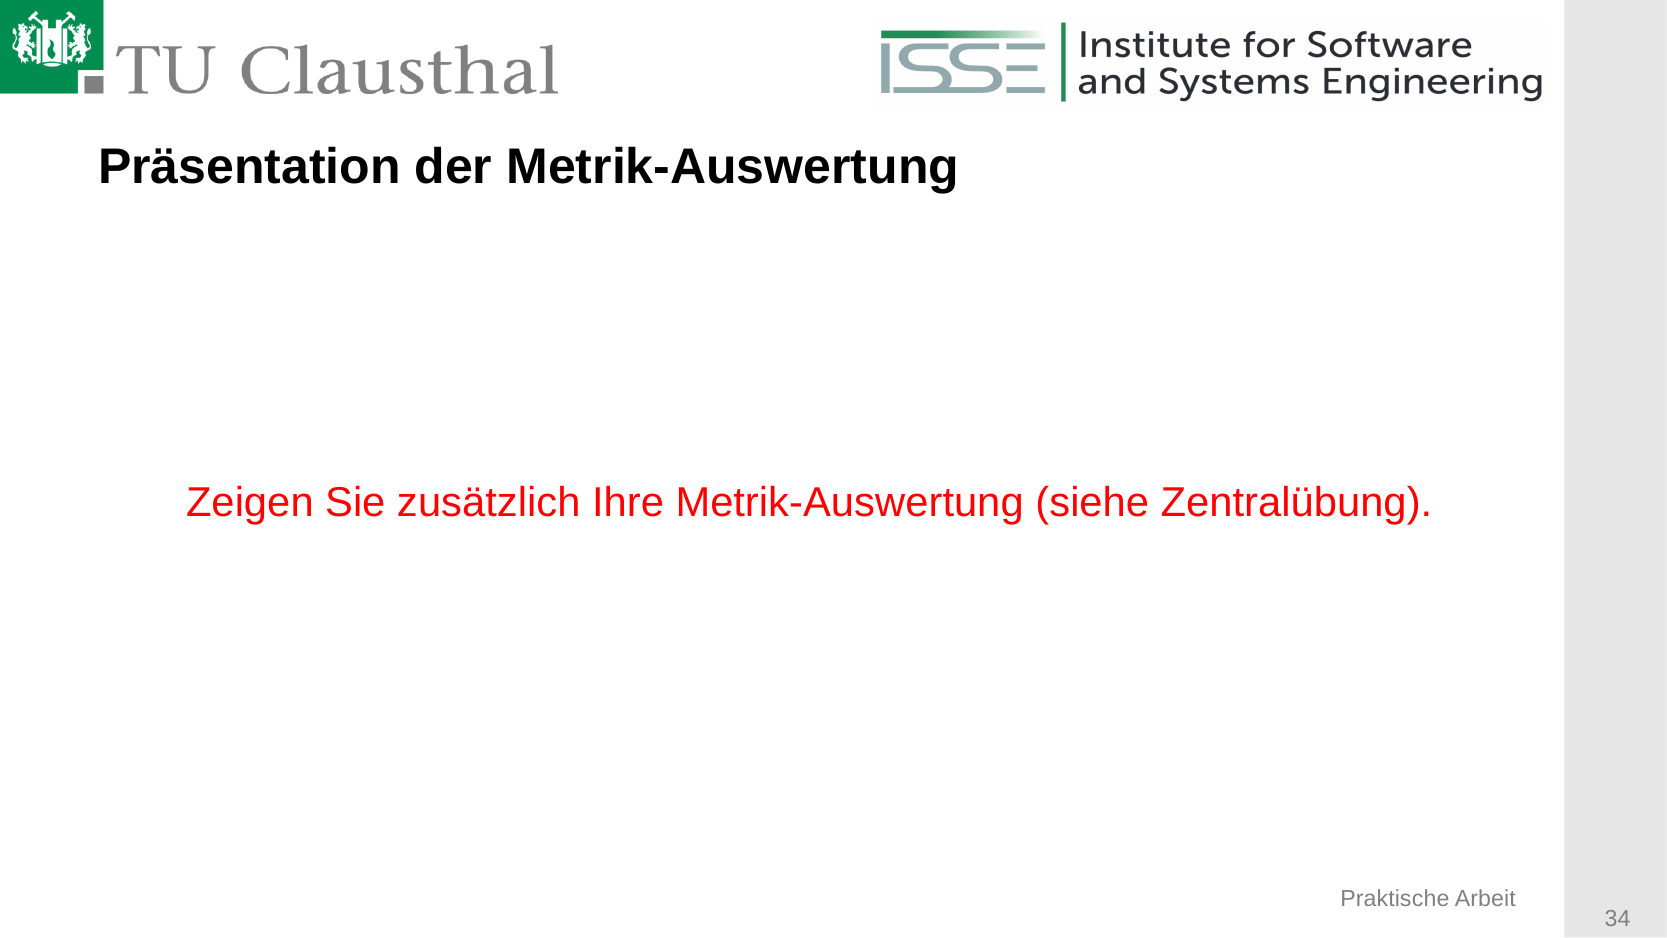

# Präsentation der Metrik-Auswertung
Zeigen Sie zusätzlich Ihre Metrik-Auswertung (siehe Zentralübung).